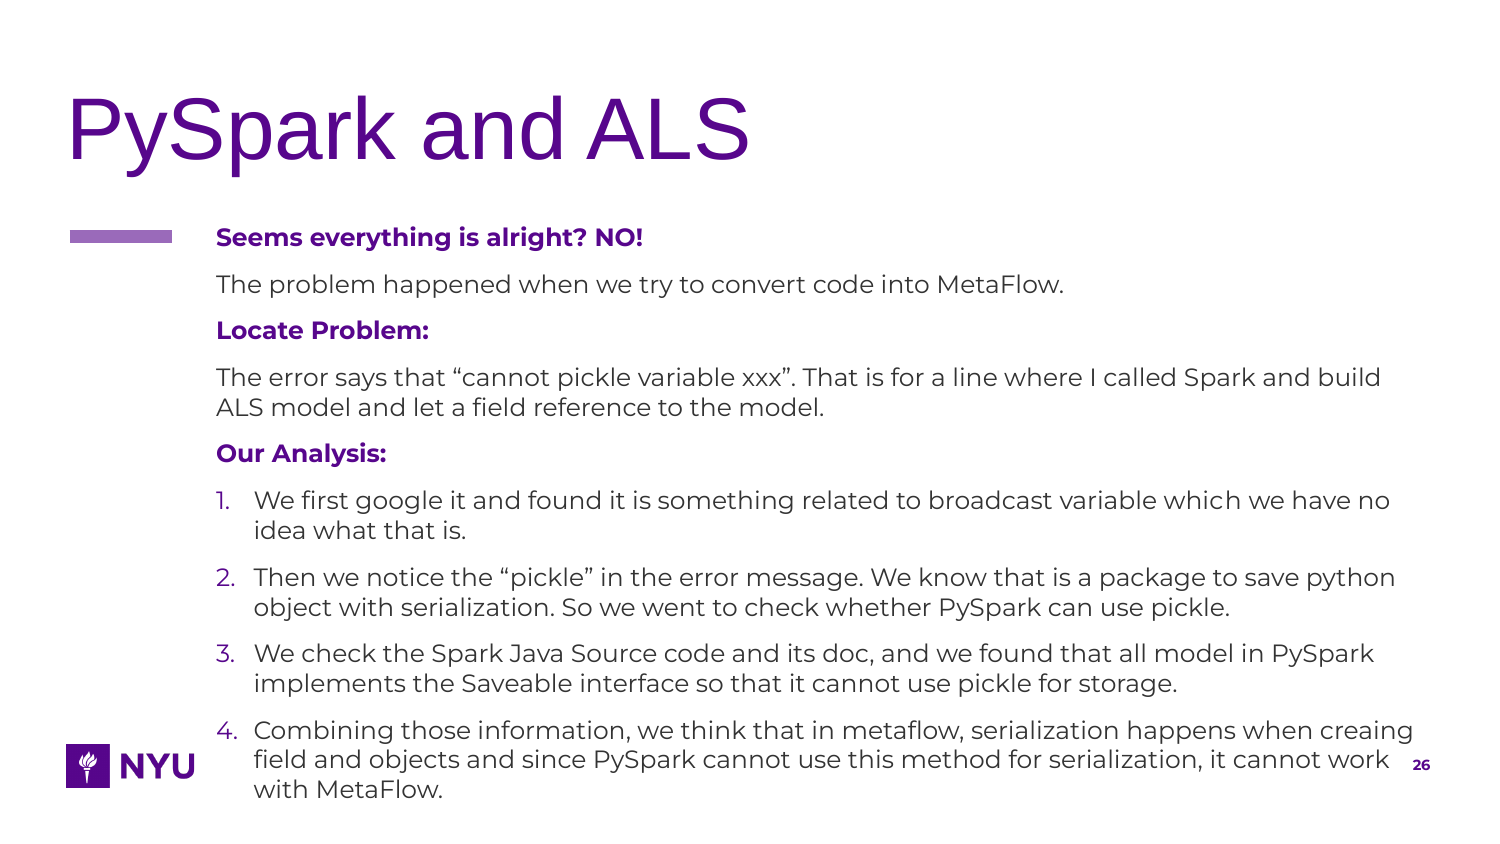

# PySpark and ALS
Seems everything is alright? NO!
The problem happened when we try to convert code into MetaFlow.
Locate Problem:
The error says that “cannot pickle variable xxx”. That is for a line where I called Spark and build ALS model and let a field reference to the model.
Our Analysis:
We first google it and found it is something related to broadcast variable which we have no idea what that is.
Then we notice the “pickle” in the error message. We know that is a package to save python object with serialization. So we went to check whether PySpark can use pickle.
We check the Spark Java Source code and its doc, and we found that all model in PySpark implements the Saveable interface so that it cannot use pickle for storage.
Combining those information, we think that in metaflow, serialization happens when creaing field and objects and since PySpark cannot use this method for serialization, it cannot work with MetaFlow.